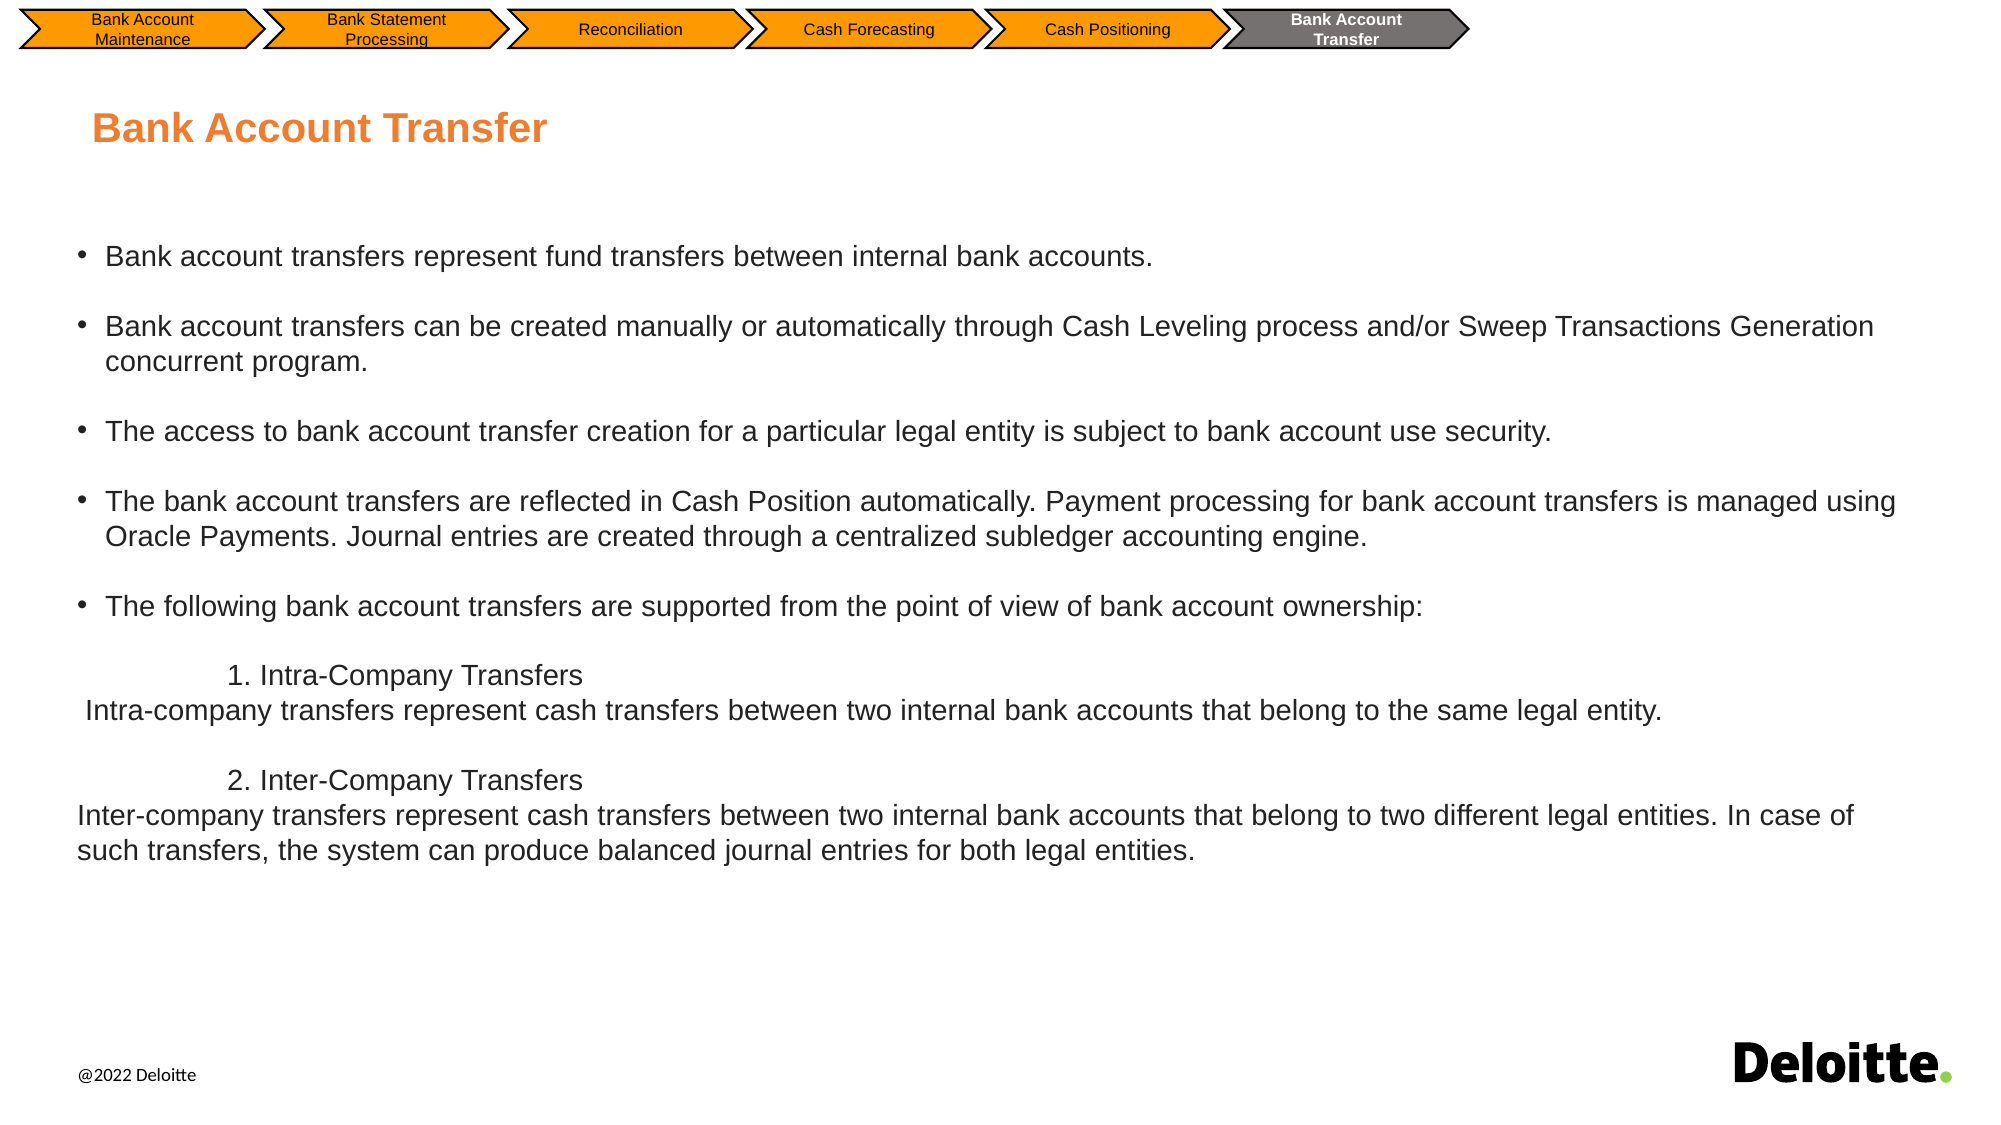

Bank Account Maintenance
Bank Statement Processing
Reconciliation
Cash Forecasting
Cash Positioning
Bank Account Transfer
Bank Account Transfer
Bank account transfers represent fund transfers between internal bank accounts.

Bank account transfers can be created manually or automatically through Cash Leveling process and/or Sweep Transactions Generation concurrent program.

The access to bank account transfer creation for a particular legal entity is subject to bank account use security.

The bank account transfers are reflected in Cash Position automatically. Payment processing for bank account transfers is managed using Oracle Payments. Journal entries are created through a centralized subledger accounting engine.

The following bank account transfers are supported from the point of view of bank account ownership:

	1. Intra-Company Transfers
 Intra-company transfers represent cash transfers between two internal bank accounts that belong to the same legal entity.

	2. Inter-Company Transfers
Inter-company transfers represent cash transfers between two internal bank accounts that belong to two different legal entities. In case of such transfers, the system can produce balanced journal entries for both legal entities.